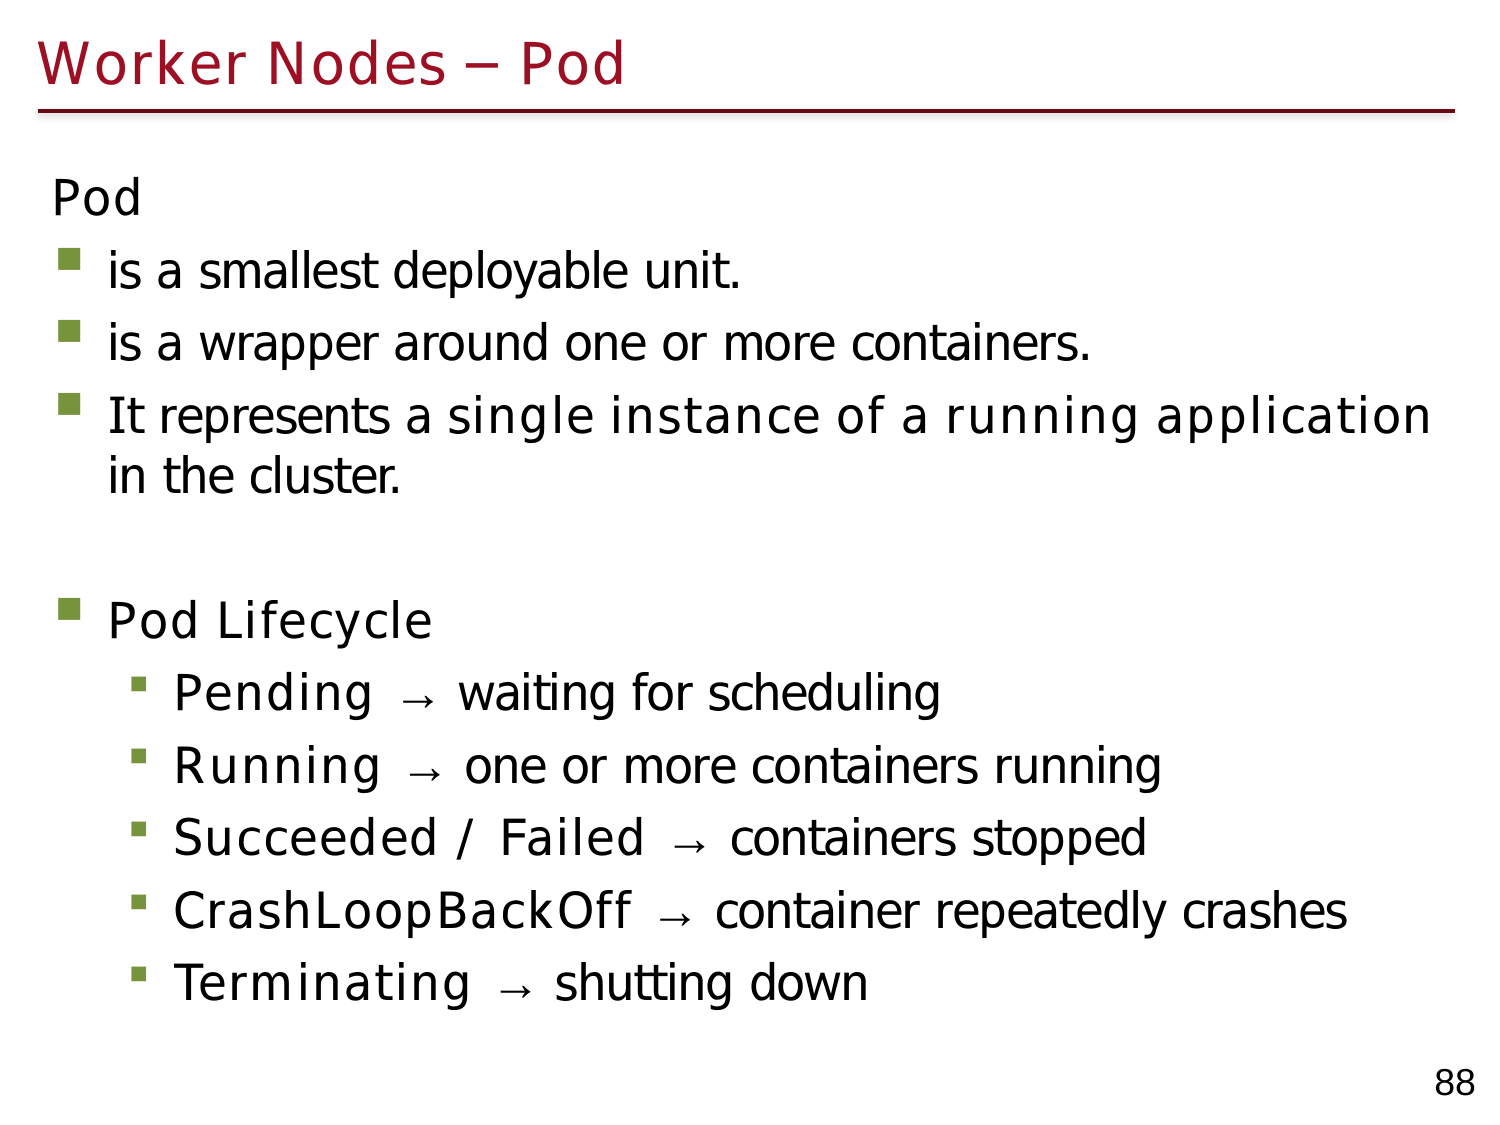

# Worker Nodes – Pod
Pod
is a smallest deployable unit.
is a wrapper around one or more containers.
It represents a single instance of a running application in the cluster.

Pod Lifecycle
Pending → waiting for scheduling
Running → one or more containers running
Succeeded / Failed → containers stopped
CrashLoopBackOff → container repeatedly crashes
Terminating → shutting down

88